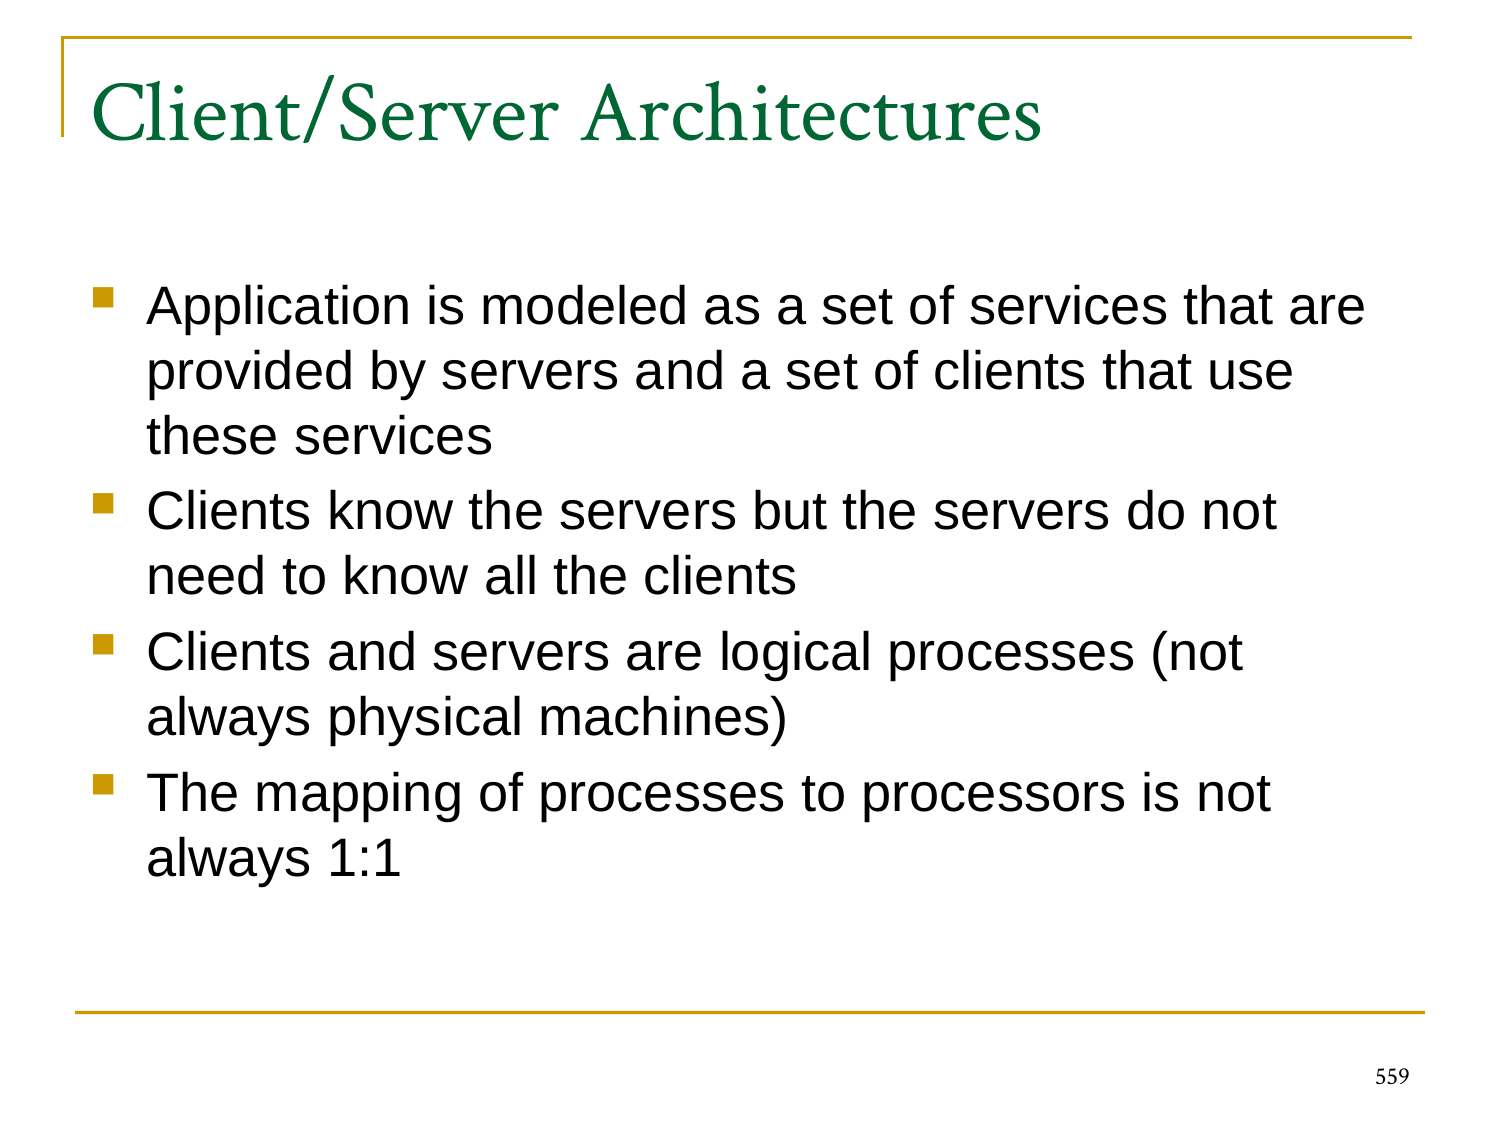

# Client/Server Architectures
Application is modeled as a set of services that are provided by servers and a set of clients that use these services
Clients know the servers but the servers do not need to know all the clients
Clients and servers are logical processes (not always physical machines)
The mapping of processes to processors is not always 1:1
559